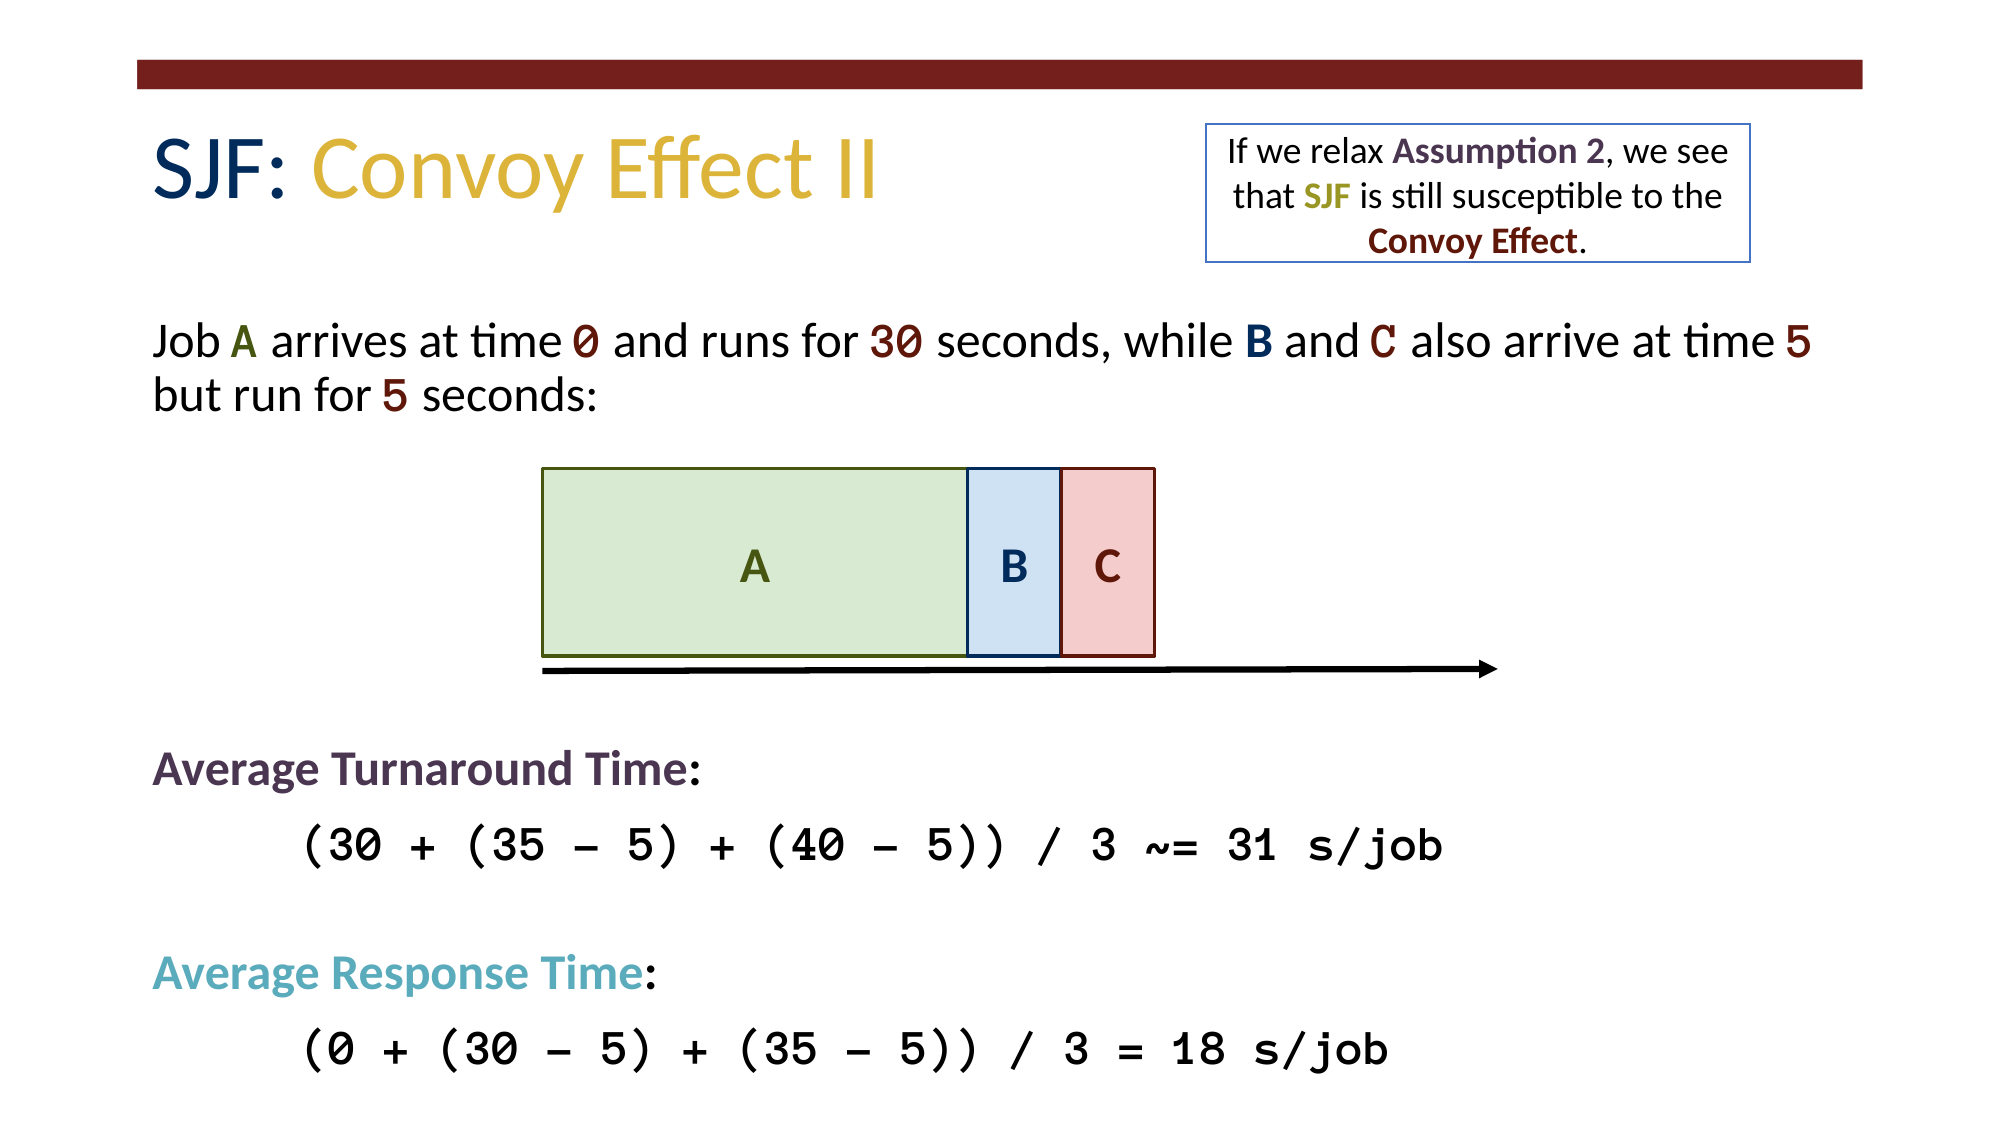

# SJF: Convoy Effect II
If we relax Assumption 2, we see that SJF is still susceptible to the Convoy Effect.
Job A arrives at time 0 and runs for 30 seconds, while B and C also arrive at time 5 but run for 5 seconds:

Average Turnaround Time:
	(30 + (35 - 5) + (40 - 5)) / 3 ~= 31 s/job
Average Response Time:
	(0 + (30 - 5) + (35 - 5)) / 3 = 18 s/job
A
B
C